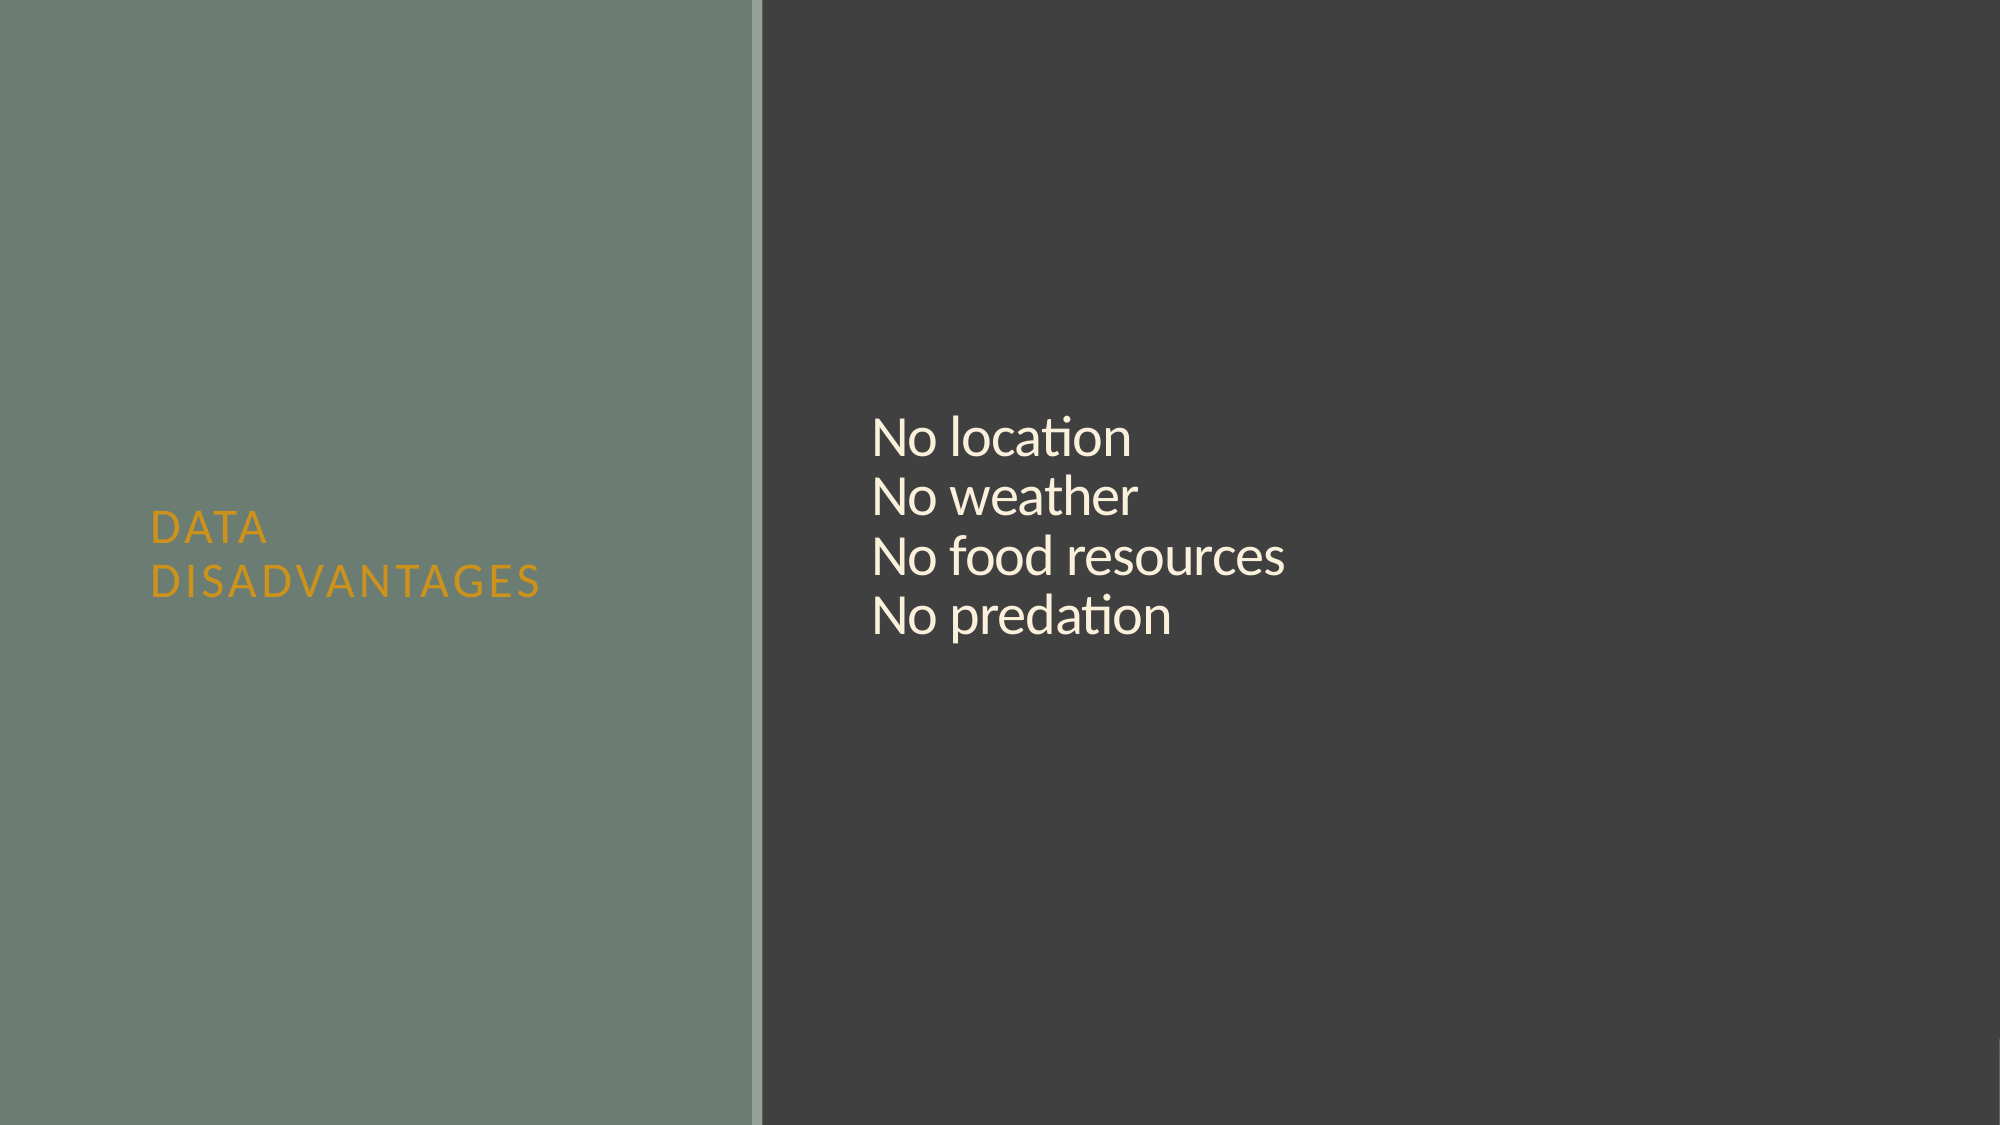

# No location No weather No food resources No predation
Data disadvantages